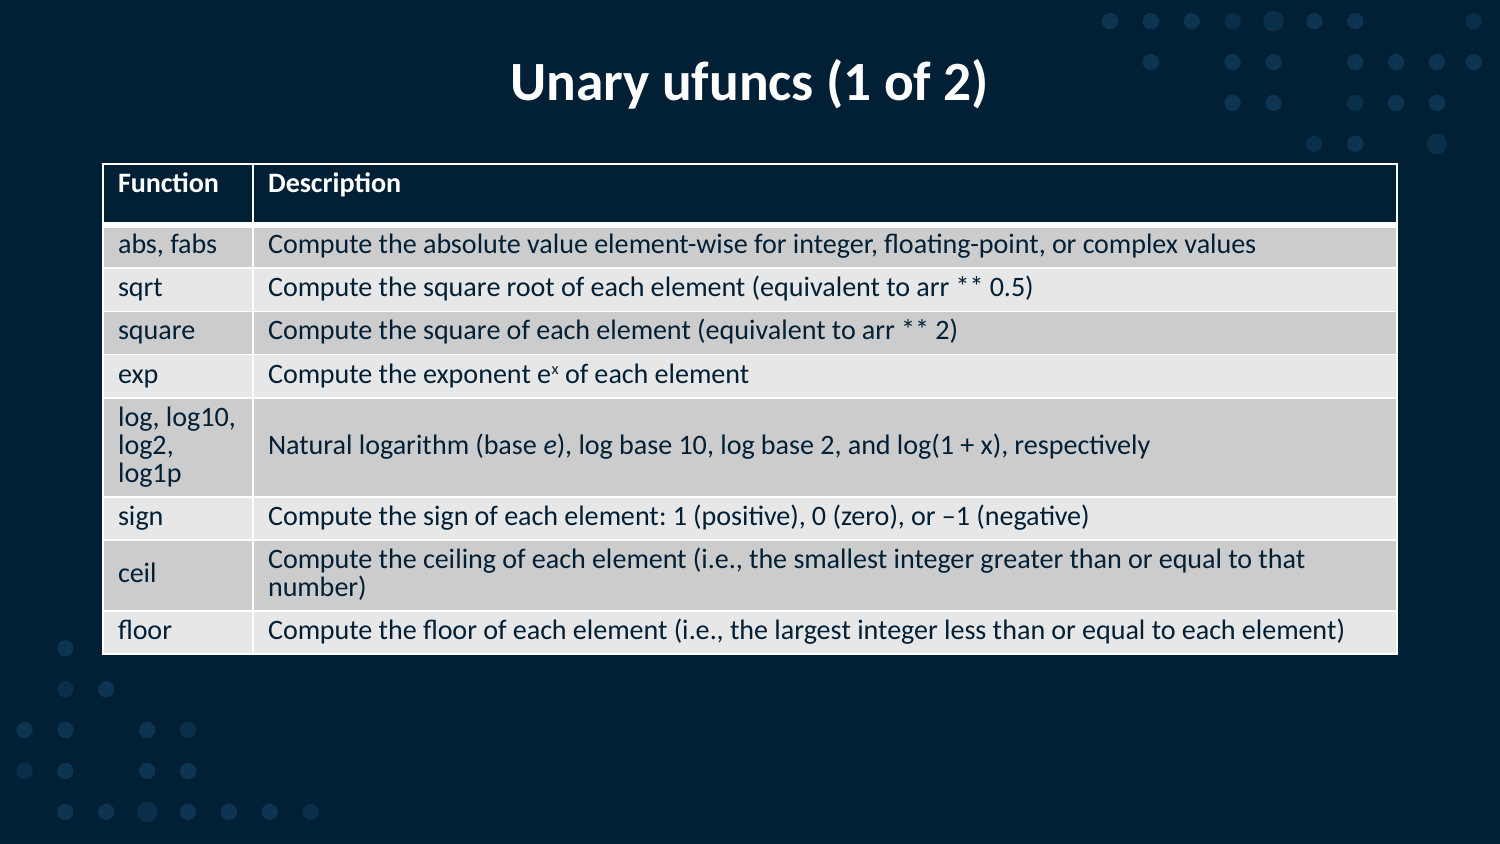

# Unary ufuncs (1 of 2)
| Function | Description |
| --- | --- |
| abs, fabs | Compute the absolute value element-wise for integer, floating-point, or complex values |
| sqrt | Compute the square root of each element (equivalent to arr \*\* 0.5) |
| square | Compute the square of each element (equivalent to arr \*\* 2) |
| exp | Compute the exponent ex of each element |
| log, log10, log2, log1p | Natural logarithm (base e), log base 10, log base 2, and log(1 + x), respectively |
| sign | Compute the sign of each element: 1 (positive), 0 (zero), or –1 (negative) |
| ceil | Compute the ceiling of each element (i.e., the smallest integer greater than or equal to that number) |
| floor | Compute the floor of each element (i.e., the largest integer less than or equal to each element) |